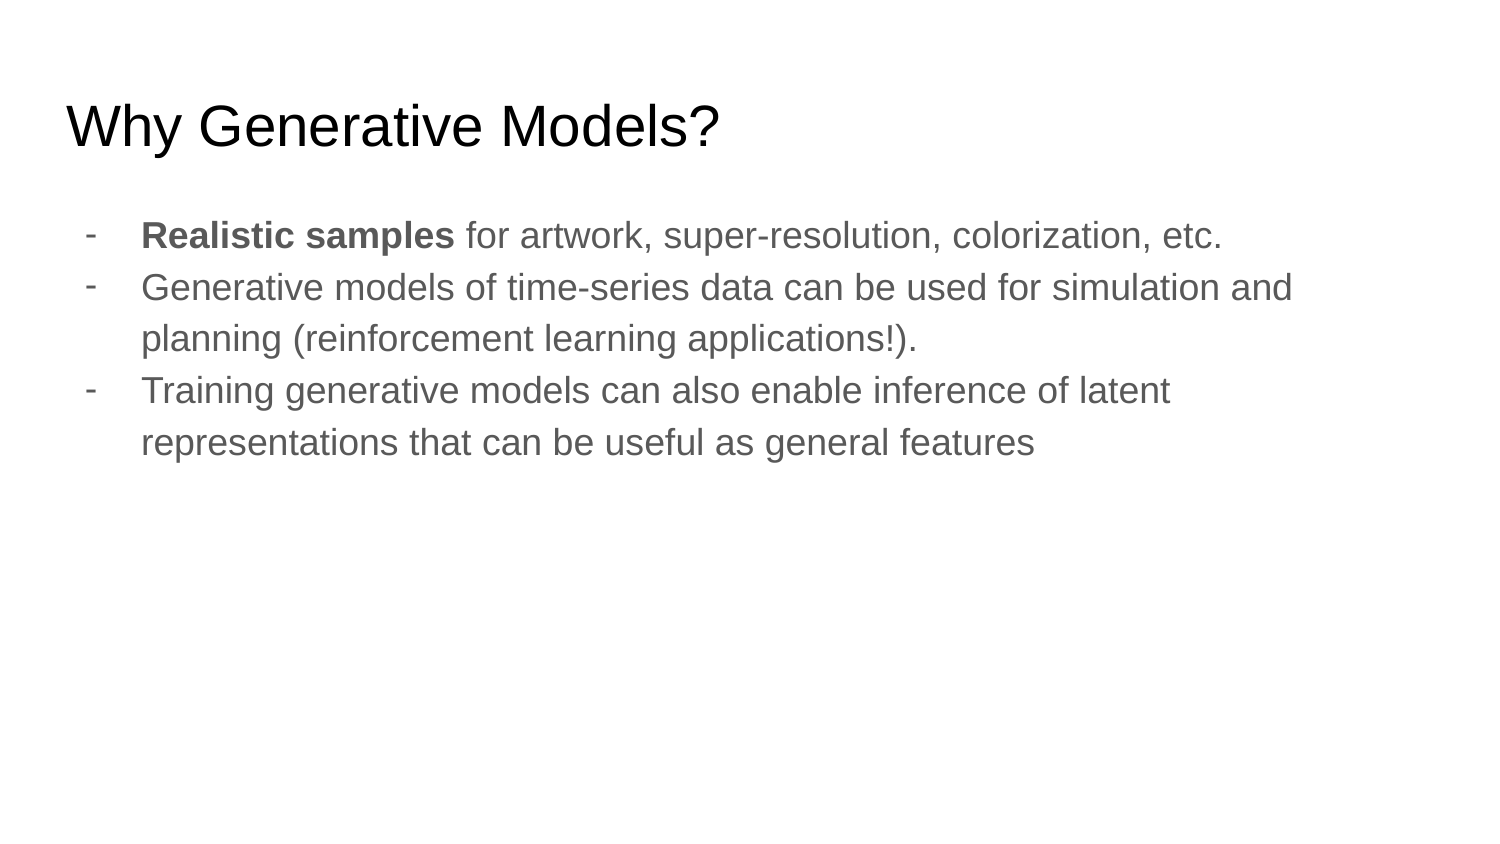

# Why Generative Models?
Realistic samples for artwork, super-resolution, colorization, etc.
Generative models of time-series data can be used for simulation and planning (reinforcement learning applications!).
Training generative models can also enable inference of latent representations that can be useful as general features